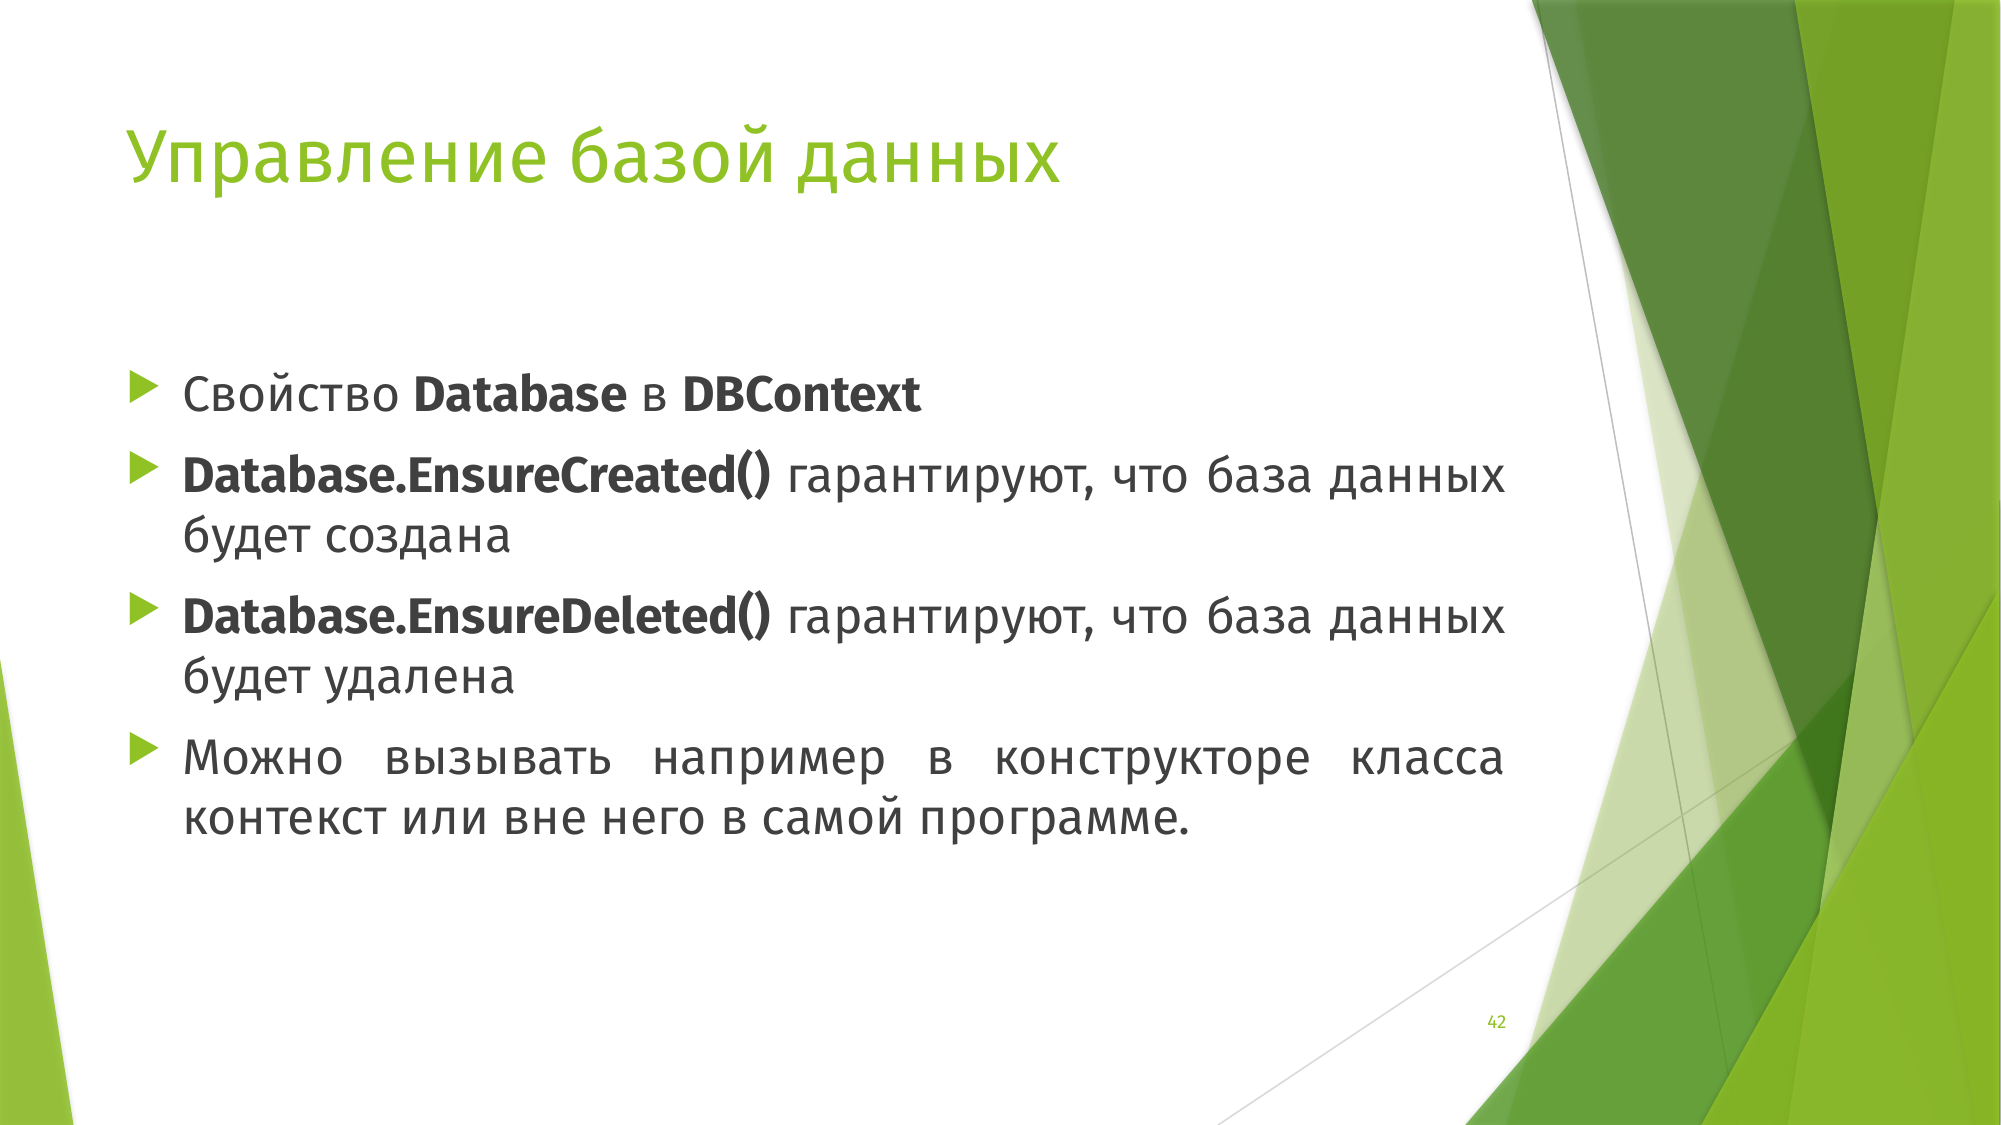

# Управление базой данных
Свойство Database в DBContext
Database.EnsureCreated() гарантируют, что база данных будет создана
Database.EnsureDeleted() гарантируют, что база данных будет удалена
Можно вызывать например в конструкторе класса контекст или вне него в самой программе.
42